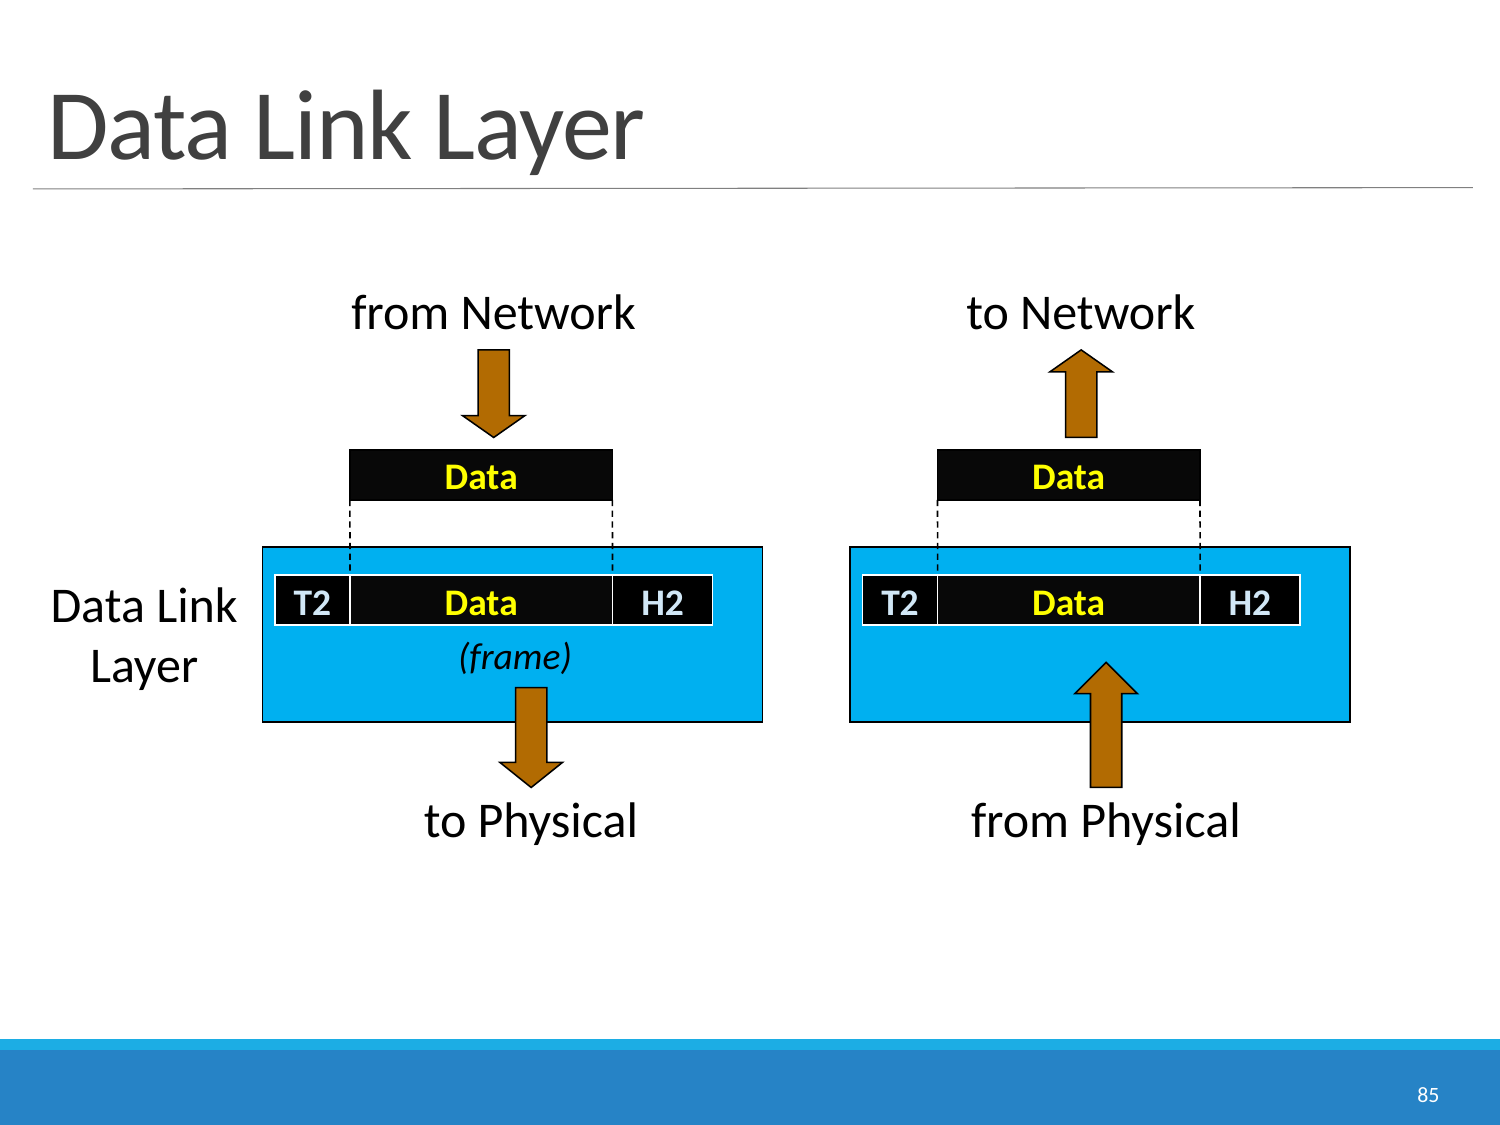

# Data Link Layer
to Network
from Network

Data
Data

Data Link
Layer
T2
Data
H2
T2
Data
H2
(frame)

to Physical
from Physical